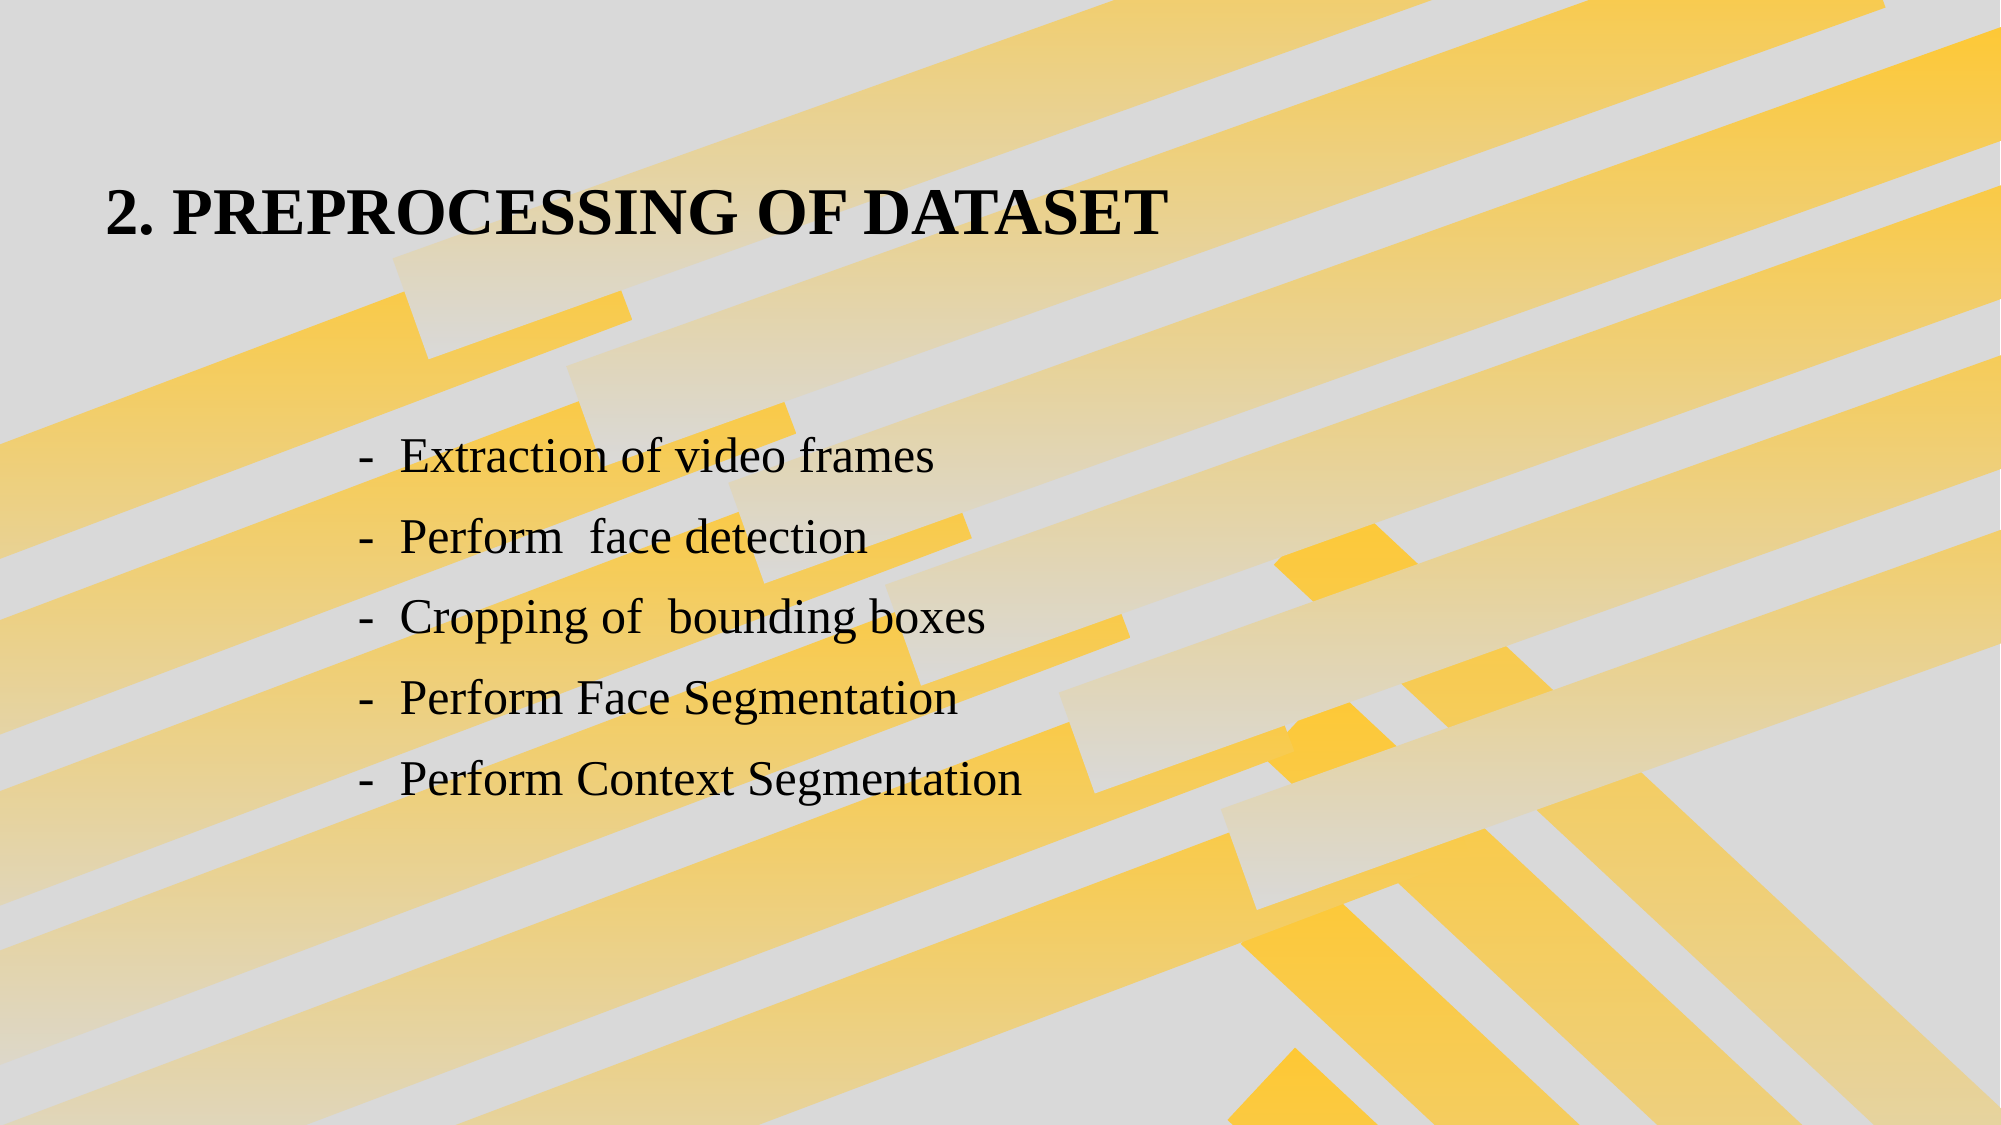

2. PREPROCESSING OF DATASET

	-  Extraction of video frames
	-  Perform  face detection
	-  Cropping of  bounding boxes
	-  Perform Face Segmentation
	-  Perform Context Segmentation